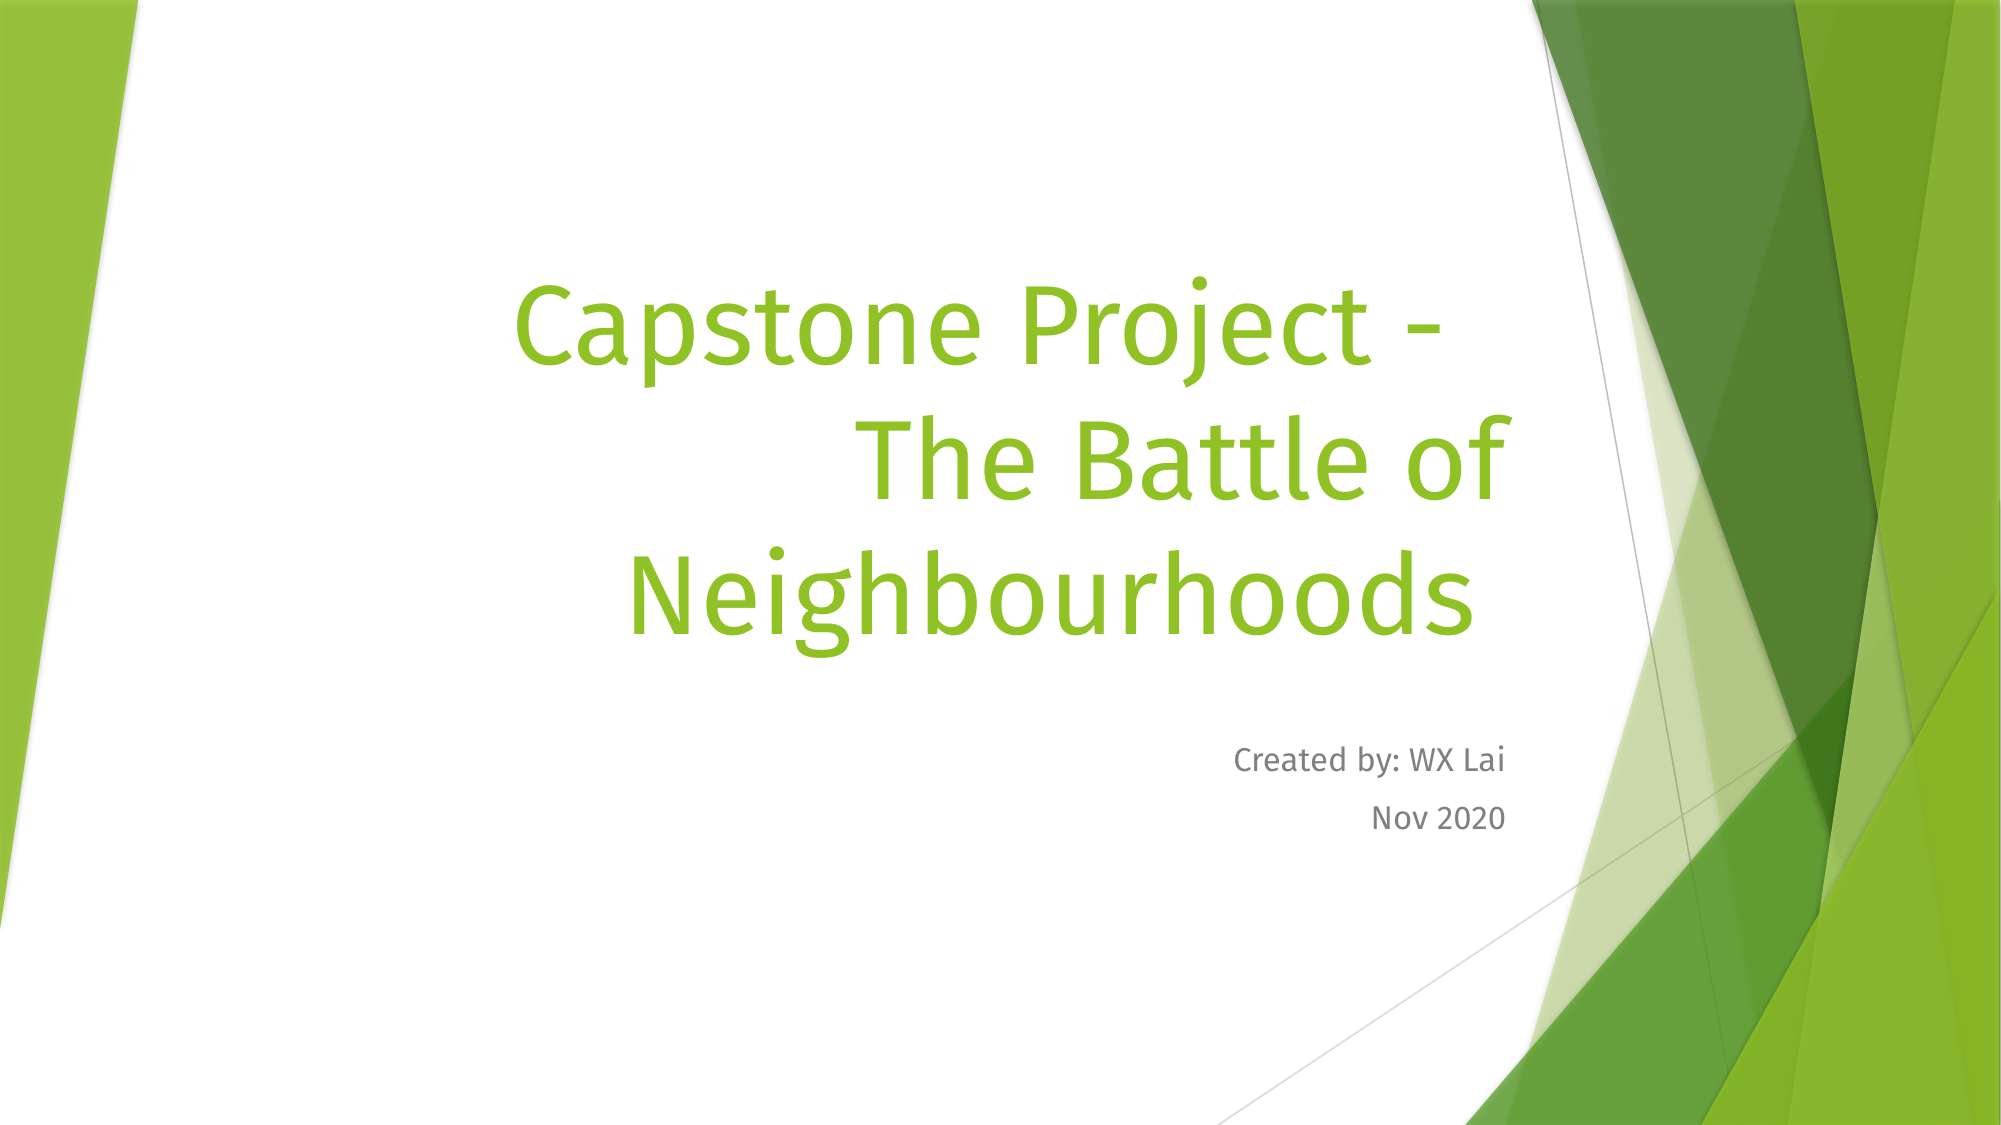

# Capstone Project - The Battle of Neighbourhoods
Created by: WX Lai
Nov 2020